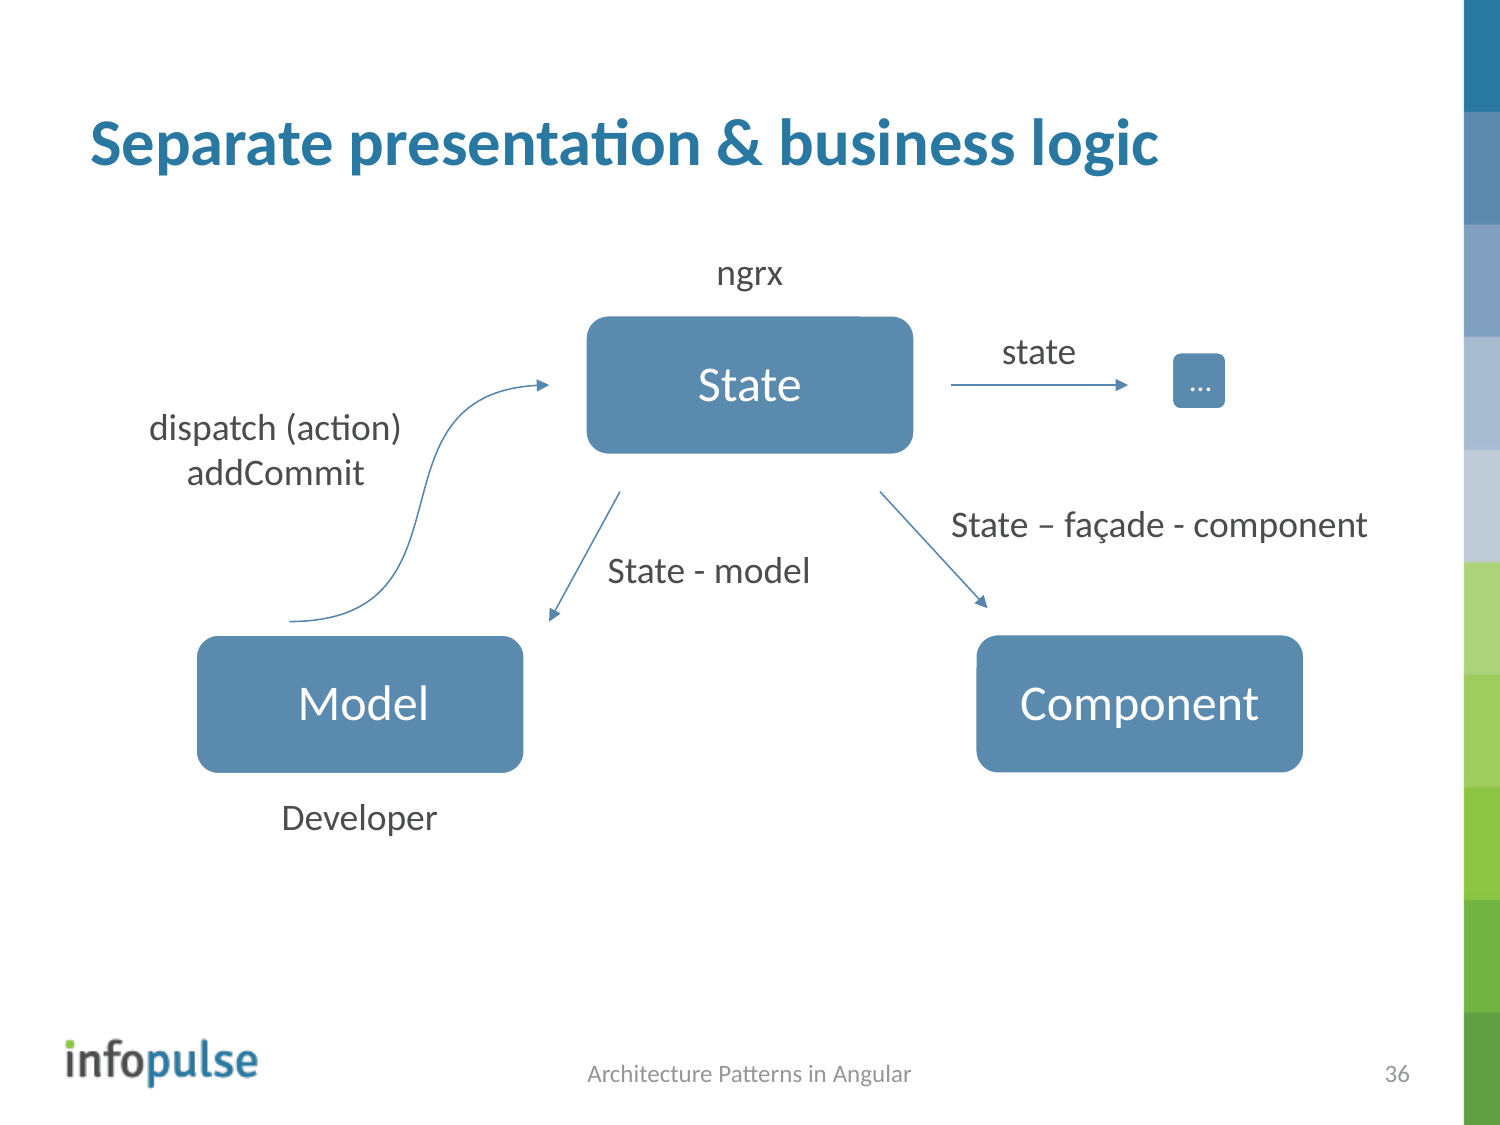

# Separate presentation & business logic
ngrx

State
state
…

dispatch (action)
addCommit
State – façade - component
State - model
Model

Component
Developer
Architecture Patterns in Angular
36